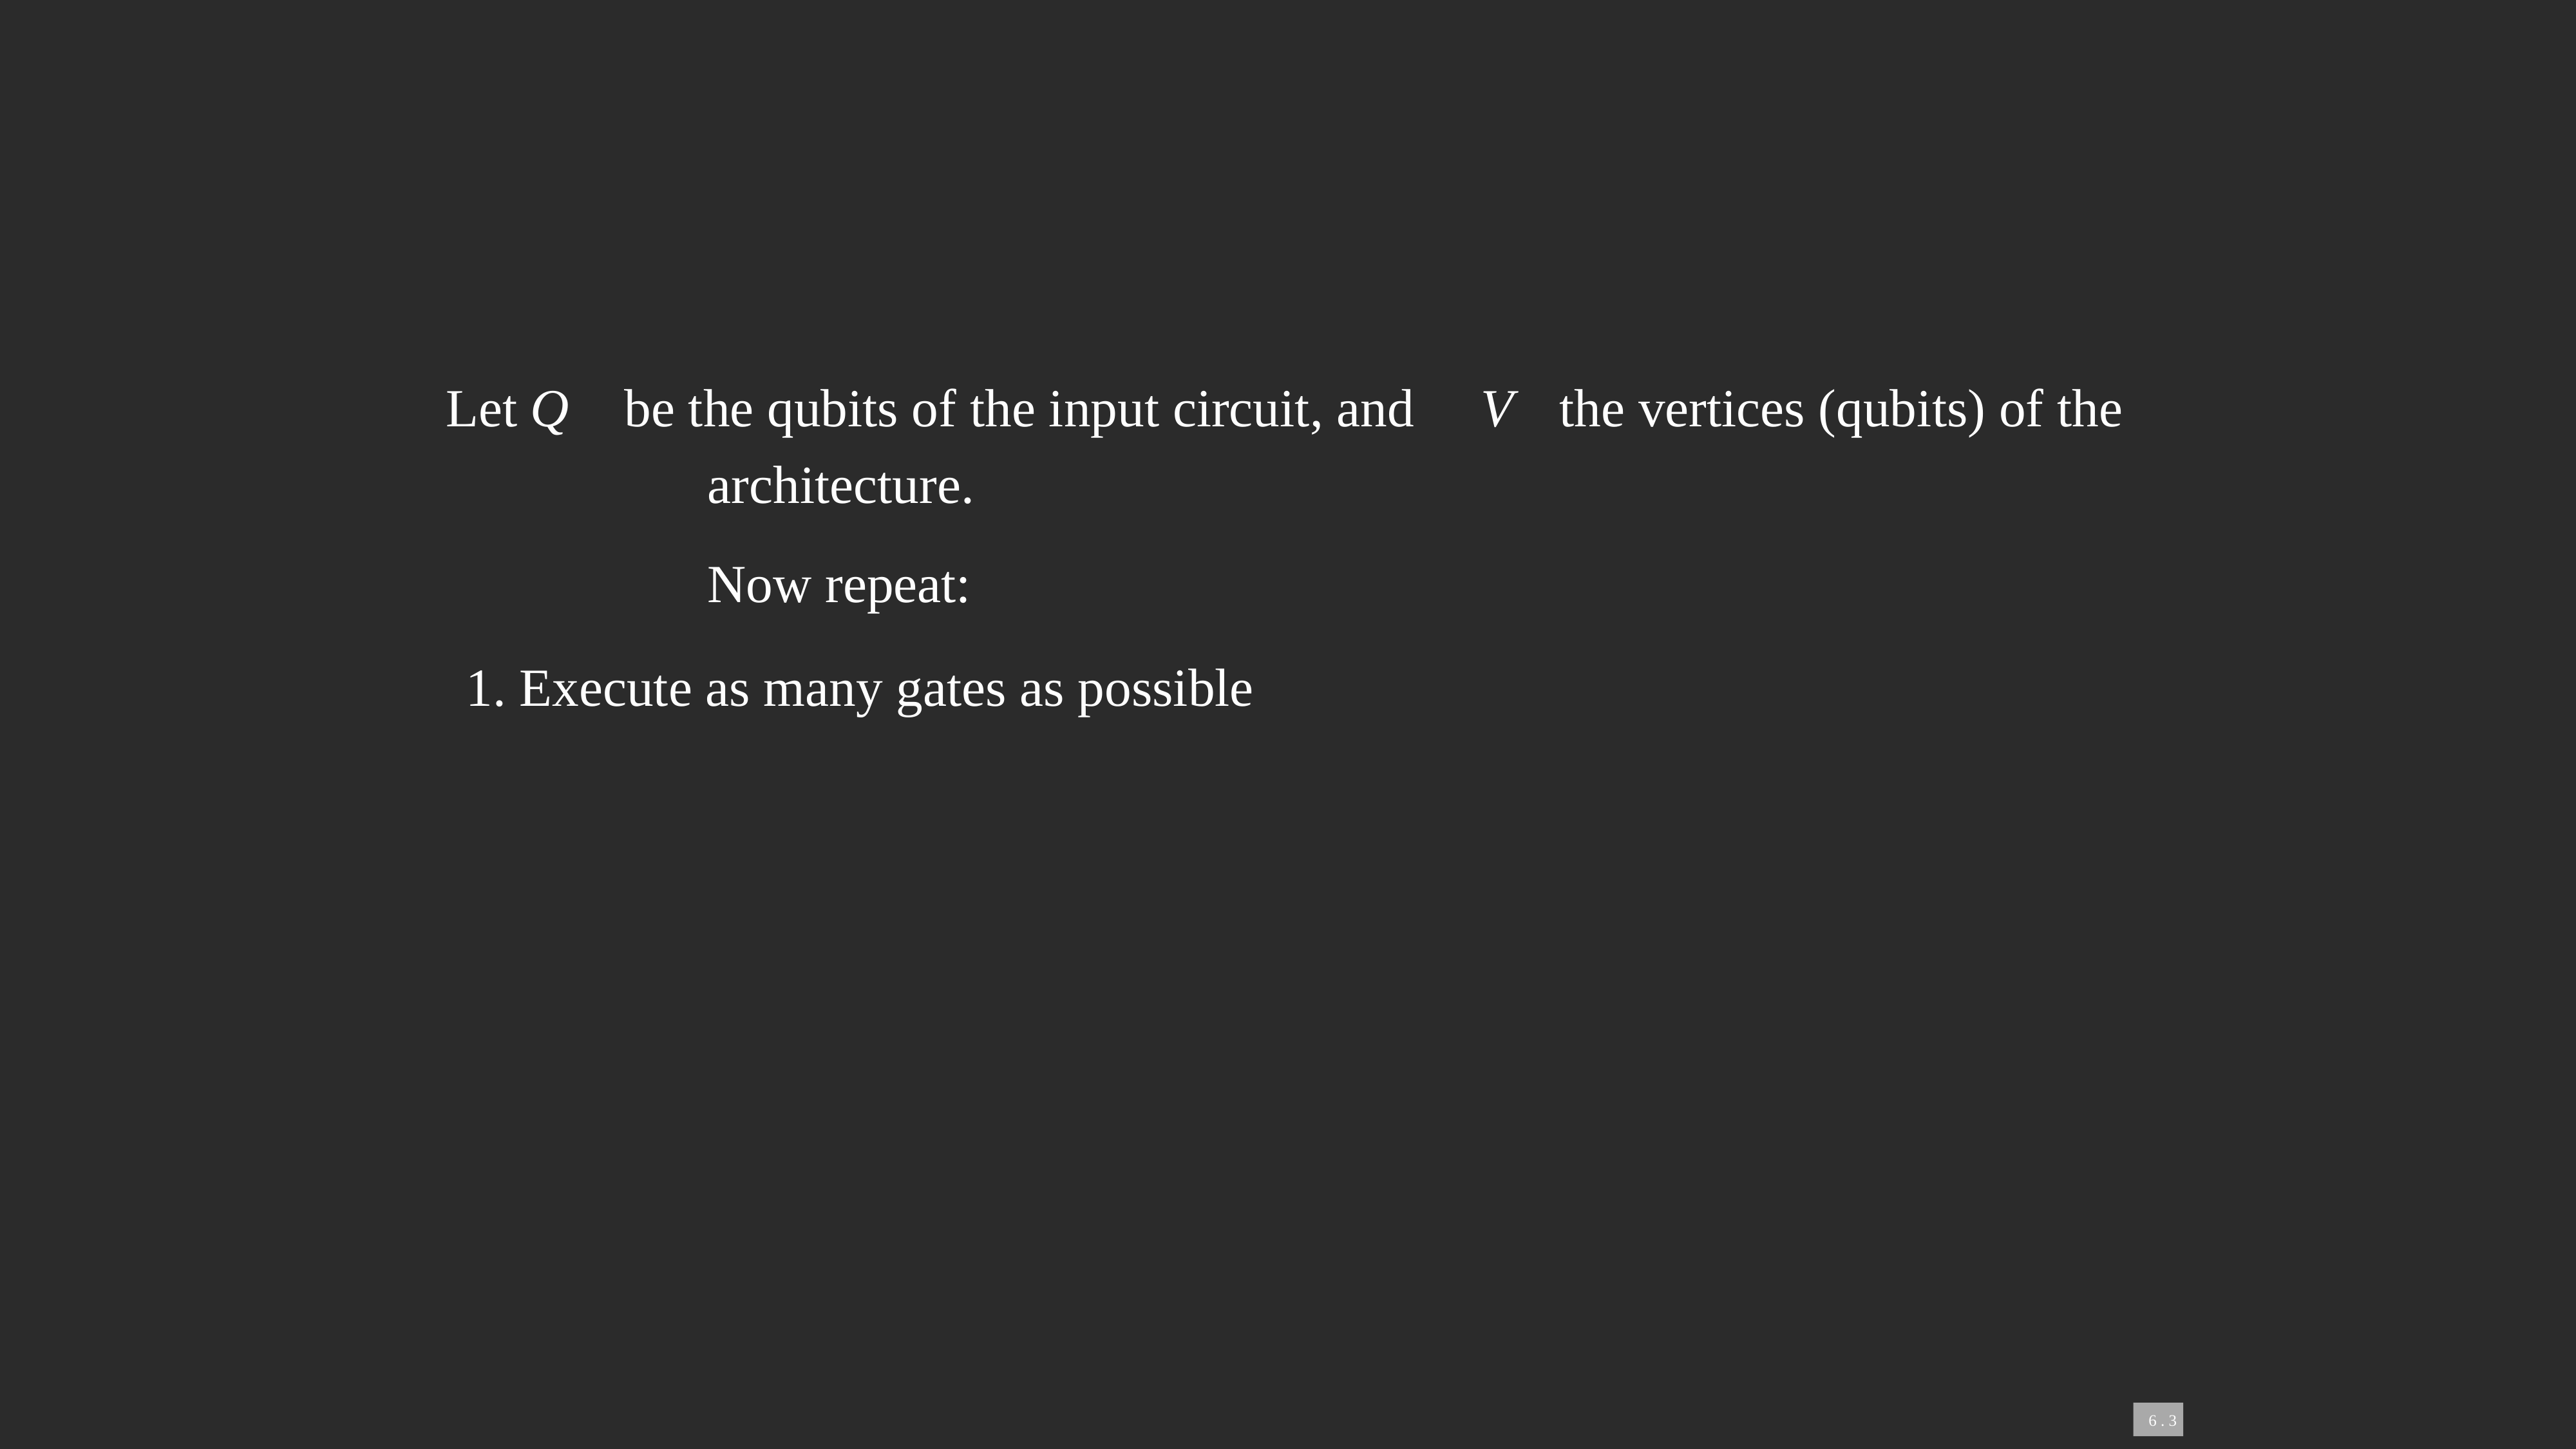

Let
 be the qubits of the input circuit, and

	architecture.

	Now repeat:
 the vertices (qubits) of the
 Q
 V
 1. Execute as many gates as possible

 6 . 3